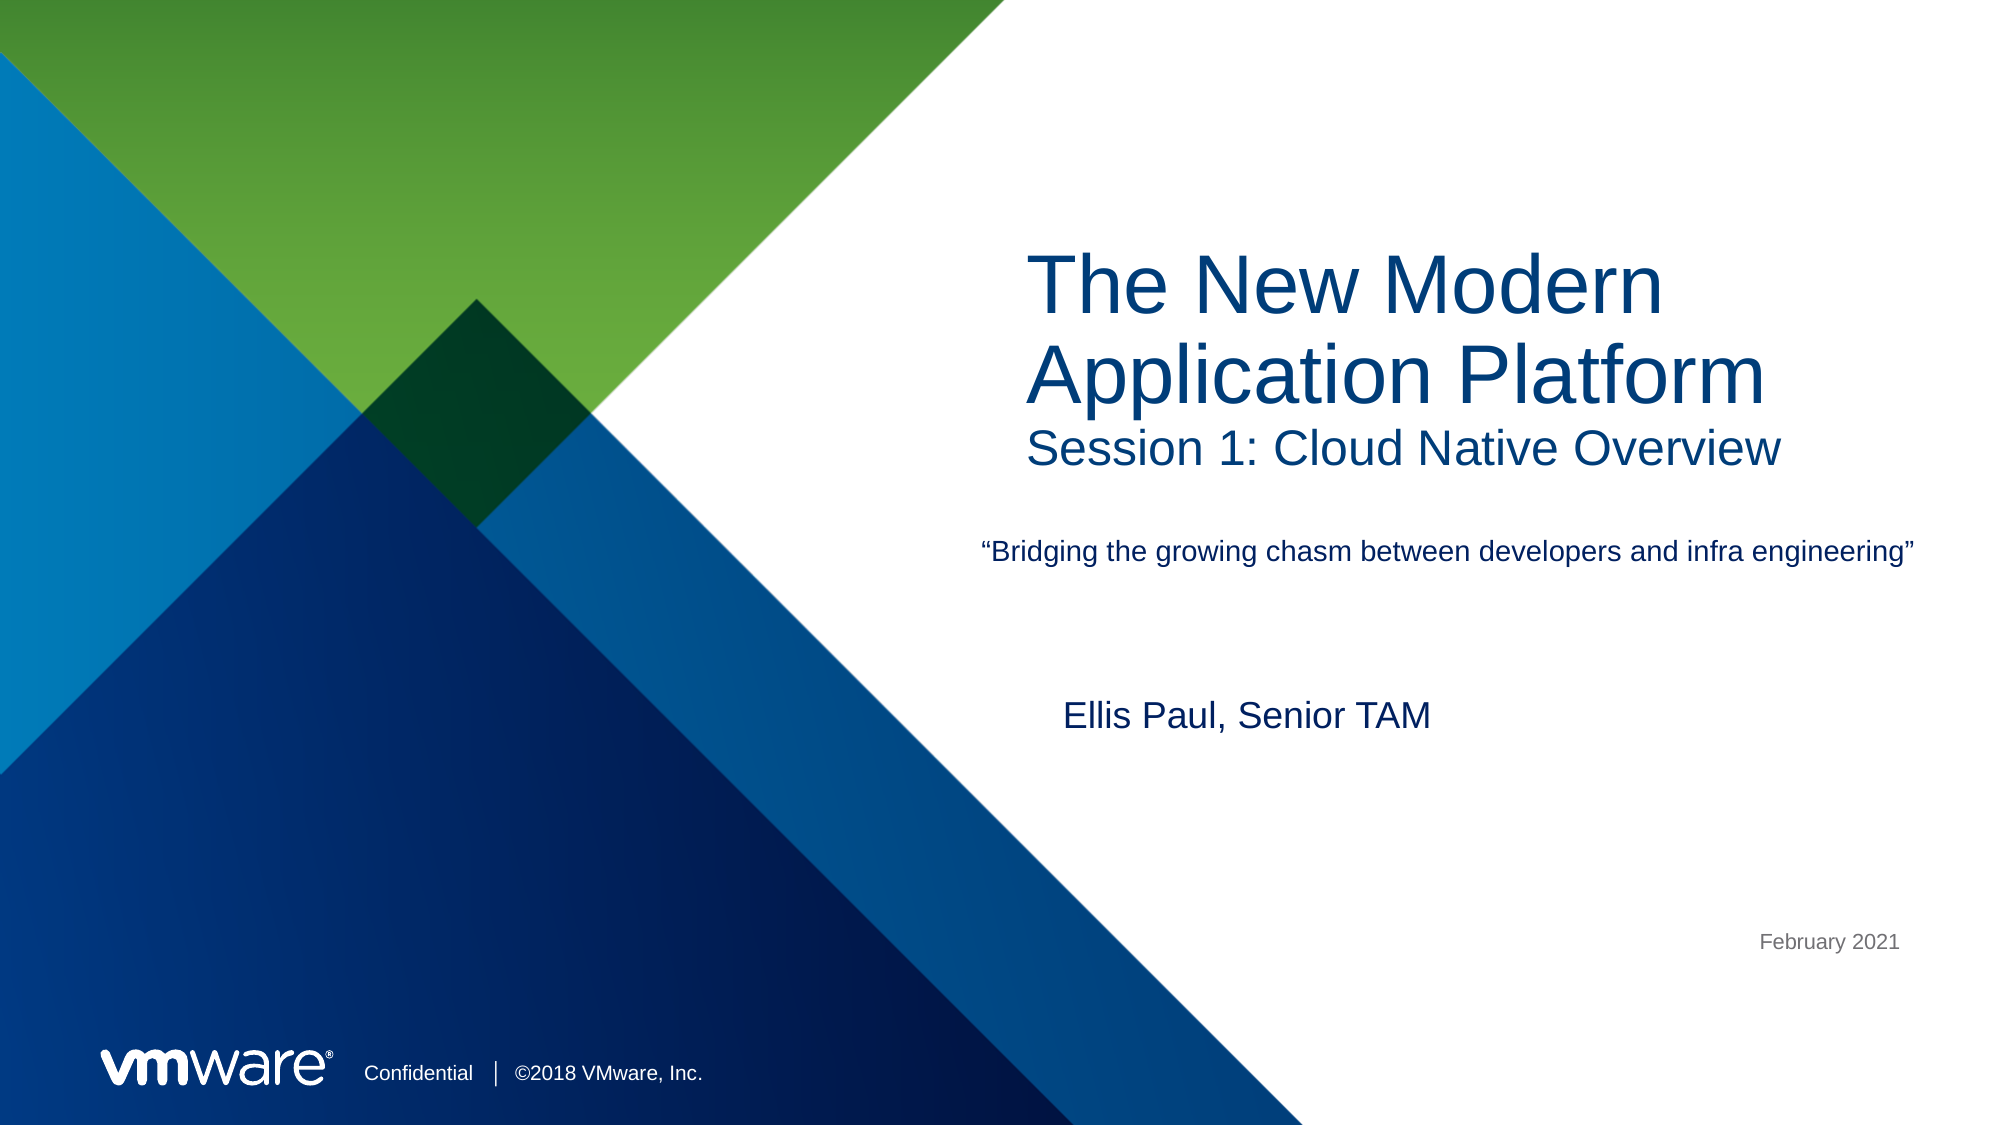

# The New Modern Application Platform Session 1: Cloud Native Overview
“Bridging the growing chasm between developers and infra engineering”
Ellis Paul, Senior TAM
February 2021